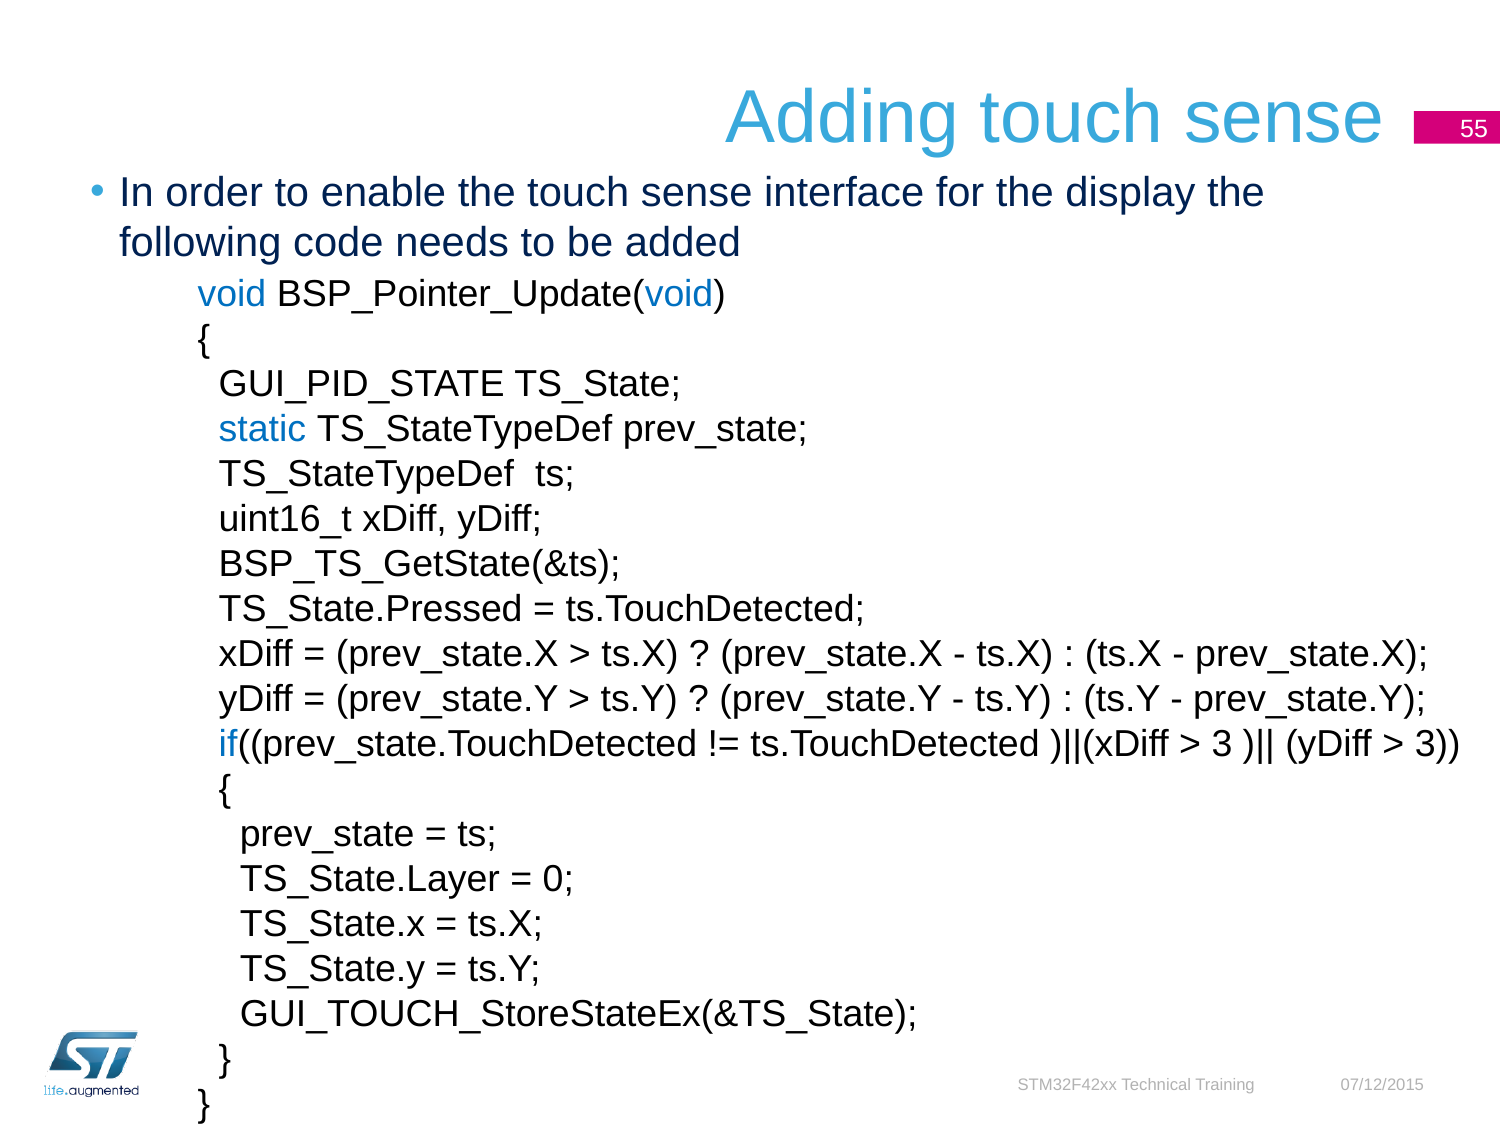

# Adding touch sense
55
In order to enable the touch sense interface for the display the following code needs to be added
void BSP_Pointer_Update(void)
{
  GUI_PID_STATE TS_State;
  static TS_StateTypeDef prev_state;
  TS_StateTypeDef  ts;
  uint16_t xDiff, yDiff;
  BSP_TS_GetState(&ts);
  TS_State.Pressed = ts.TouchDetected;
  xDiff = (prev_state.X > ts.X) ? (prev_state.X - ts.X) : (ts.X - prev_state.X);
  yDiff = (prev_state.Y > ts.Y) ? (prev_state.Y - ts.Y) : (ts.Y - prev_state.Y);
  if((prev_state.TouchDetected != ts.TouchDetected )||(xDiff > 3 )|| (yDiff > 3))
  {
    prev_state = ts;
    TS_State.Layer = 0;
    TS_State.x = ts.X;
    TS_State.y = ts.Y;
    GUI_TOUCH_StoreStateEx(&TS_State);
  }
}
STM32F42xx Technical Training
07/12/2015